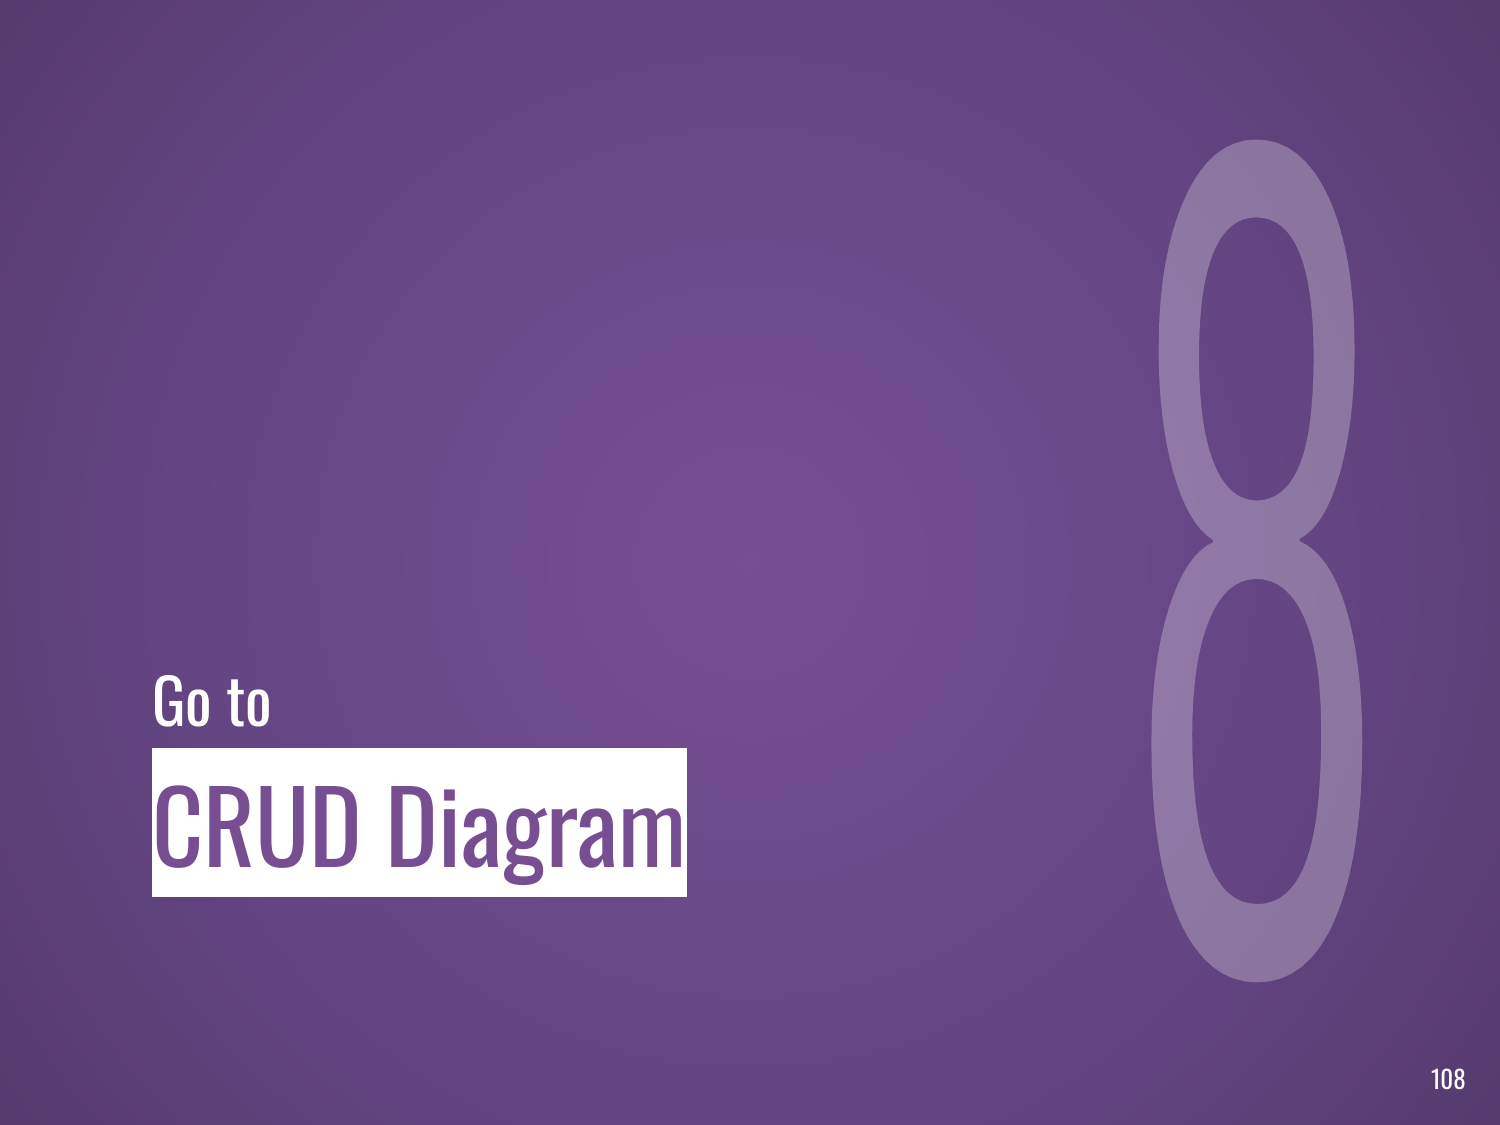

8
# CRUD Diagram
Go to
108